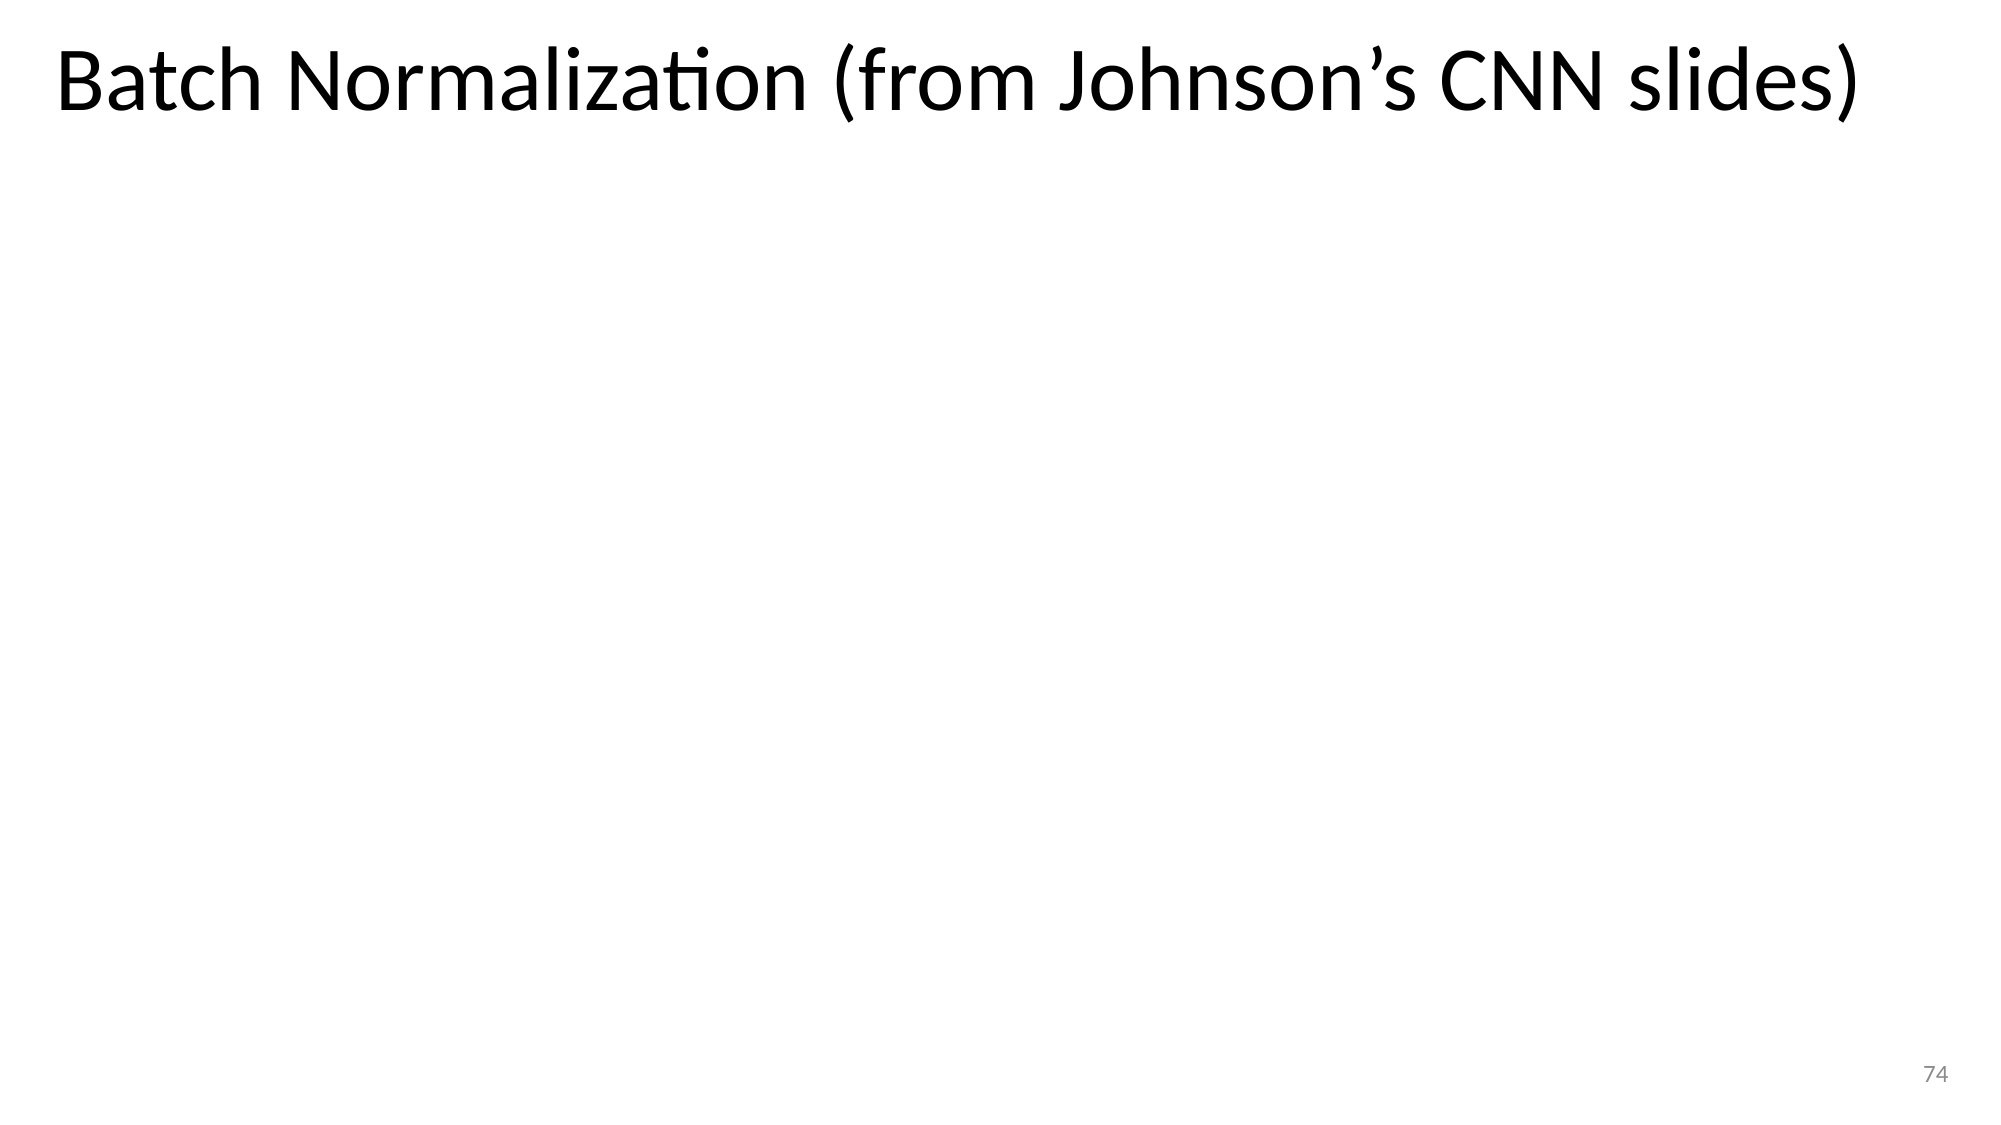

# Batch Normalization (from Johnson’s CNN slides)
74